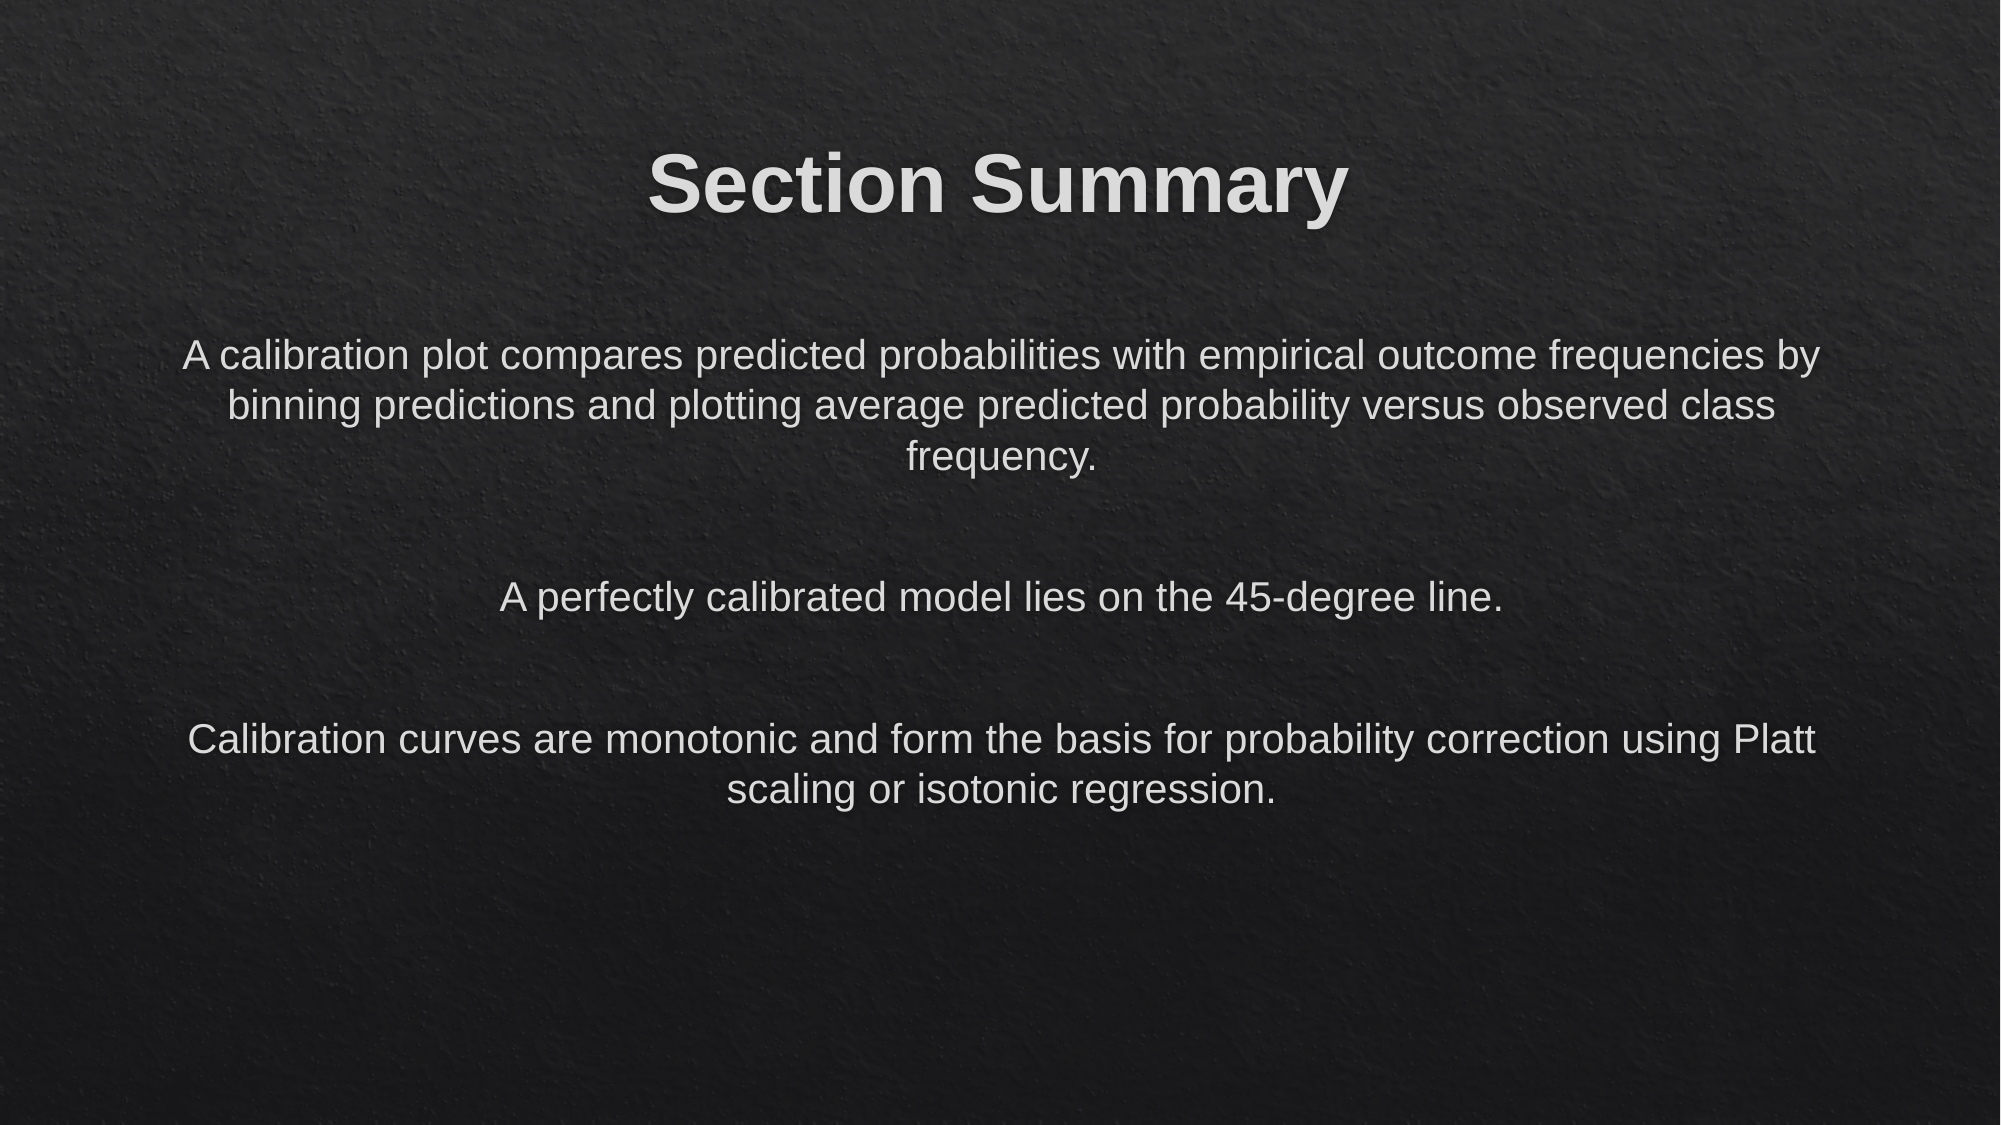

# Section Summary
A calibration plot compares predicted probabilities with empirical outcome frequencies by binning predictions and plotting average predicted probability versus observed class frequency.

A perfectly calibrated model lies on the 45-degree line.

Calibration curves are monotonic and form the basis for probability correction using Platt scaling or isotonic regression.